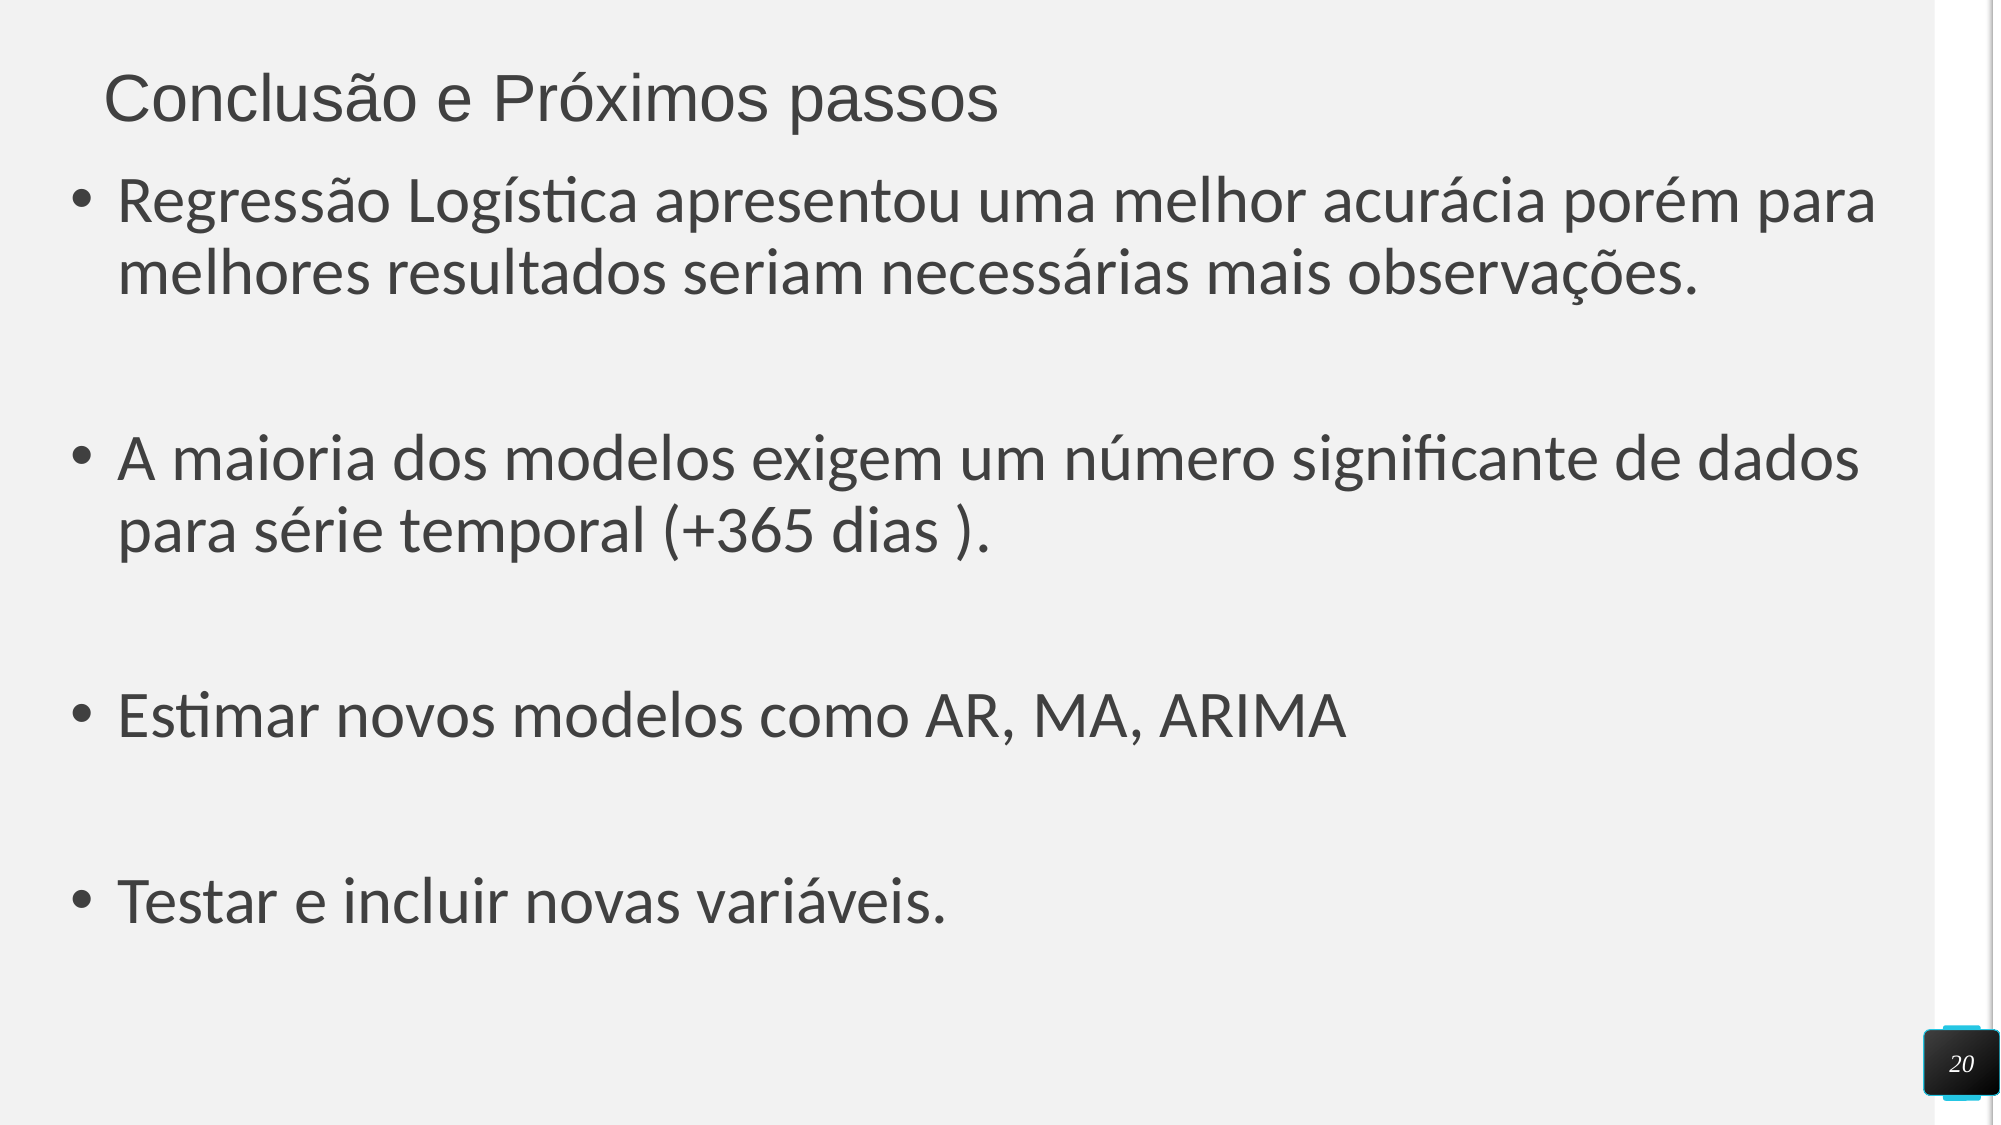

# Conclusão e Próximos passos
Regressão Logística apresentou uma melhor acurácia porém para melhores resultados seriam necessárias mais observações.

A maioria dos modelos exigem um número significante de dados para série temporal (+365 dias ).

Estimar novos modelos como AR, MA, ARIMA

Testar e incluir novas variáveis.

20